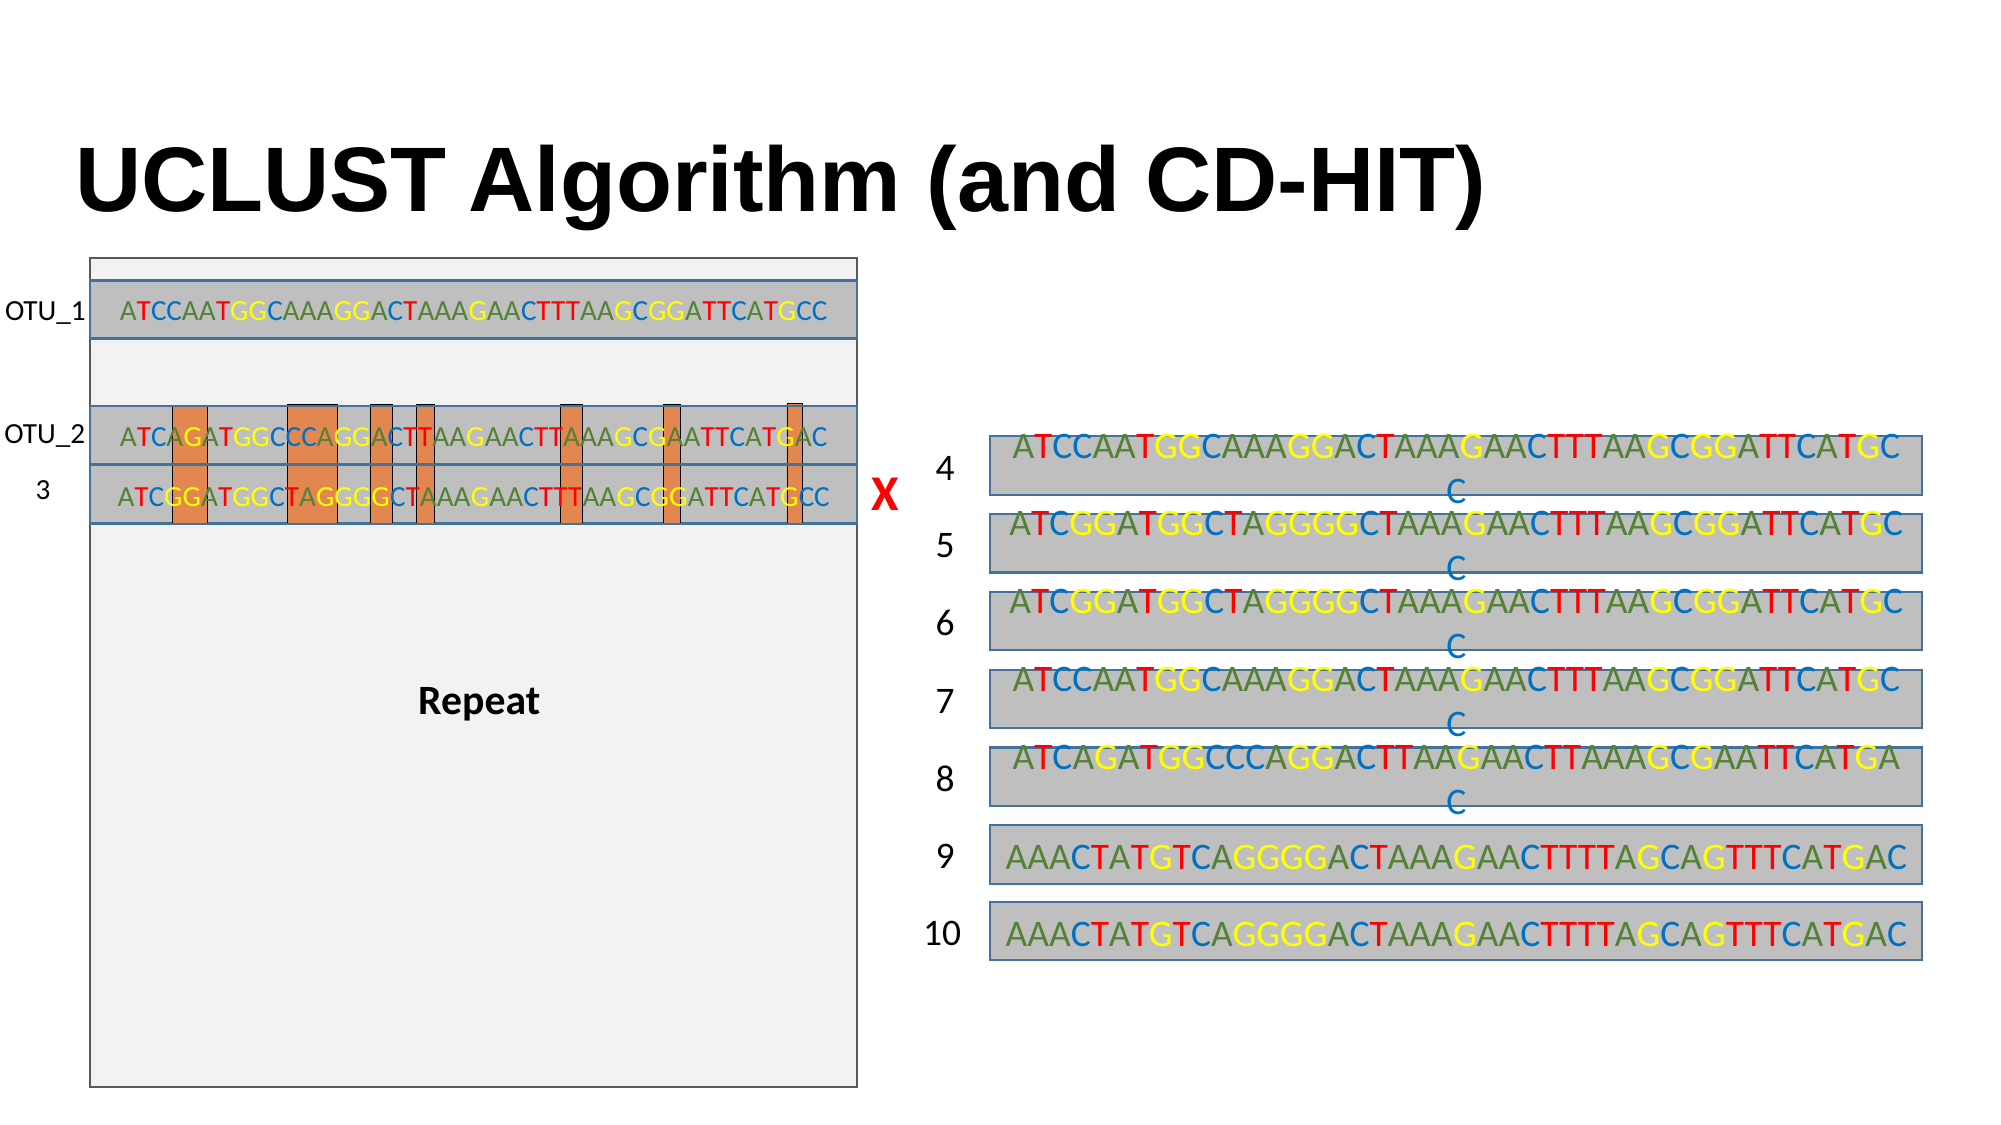

UCLUST Algorithm (and CD-HIT)

ATCCAATGGCAAAGGACTAAAGAACTTTAAGCGGATTCATGCC

OTU_1

ATCAGATGGCCCAGGACTTAAGAACTTAAAGCGAATTCATGAC

OTU_2
4
ATCCAATGGCAAAGGACTAAAGAACTTTAAGCGGATTCATGCC
X
3

ATCGGATGGCTAGGGGCTAAAGAACTTTAAGCGGATTCATGCC
5
ATCGGATGGCTAGGGGCTAAAGAACTTTAAGCGGATTCATGCC
6
ATCGGATGGCTAGGGGCTAAAGAACTTTAAGCGGATTCATGCC
Repeat
7
ATCCAATGGCAAAGGACTAAAGAACTTTAAGCGGATTCATGCC
8
ATCAGATGGCCCAGGACTTAAGAACTTAAAGCGAATTCATGAC
9
AAACTATGTCAGGGGACTAAAGAACTTTTAGCAGTTTCATGAC
10
AAACTATGTCAGGGGACTAAAGAACTTTTAGCAGTTTCATGAC